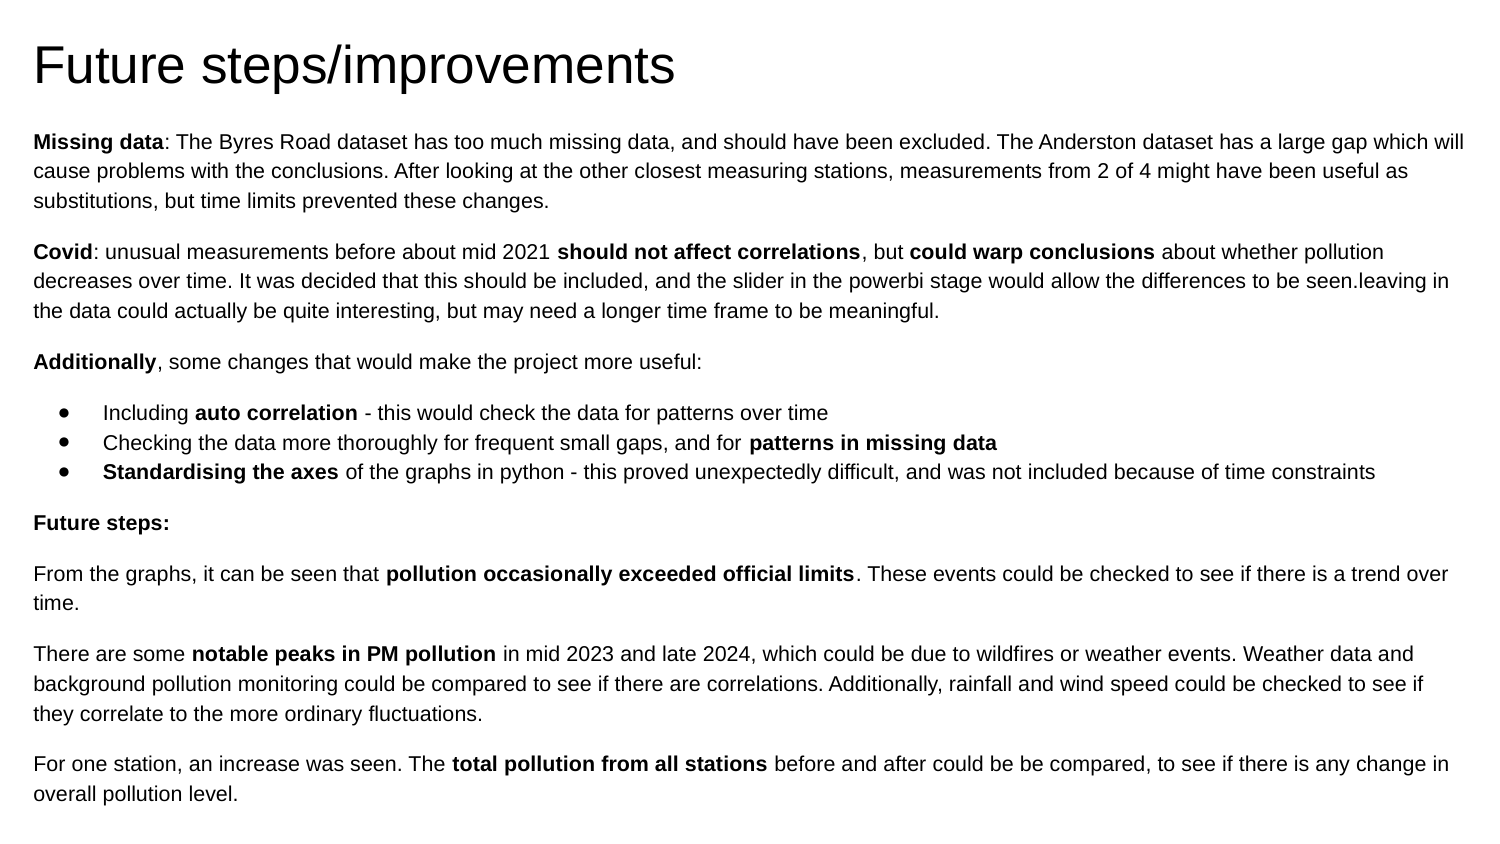

# Future steps/improvements
Missing data: The Byres Road dataset has too much missing data, and should have been excluded. The Anderston dataset has a large gap which will cause problems with the conclusions. After looking at the other closest measuring stations, measurements from 2 of 4 might have been useful as substitutions, but time limits prevented these changes.
Covid: unusual measurements before about mid 2021 should not affect correlations, but could warp conclusions about whether pollution decreases over time. It was decided that this should be included, and the slider in the powerbi stage would allow the differences to be seen.leaving in the data could actually be quite interesting, but may need a longer time frame to be meaningful.
Additionally, some changes that would make the project more useful:
Including auto correlation - this would check the data for patterns over time
Checking the data more thoroughly for frequent small gaps, and for patterns in missing data
Standardising the axes of the graphs in python - this proved unexpectedly difficult, and was not included because of time constraints
Future steps:
From the graphs, it can be seen that pollution occasionally exceeded official limits. These events could be checked to see if there is a trend over time.
There are some notable peaks in PM pollution in mid 2023 and late 2024, which could be due to wildfires or weather events. Weather data and background pollution monitoring could be compared to see if there are correlations. Additionally, rainfall and wind speed could be checked to see if they correlate to the more ordinary fluctuations.
For one station, an increase was seen. The total pollution from all stations before and after could be be compared, to see if there is any change in overall pollution level.